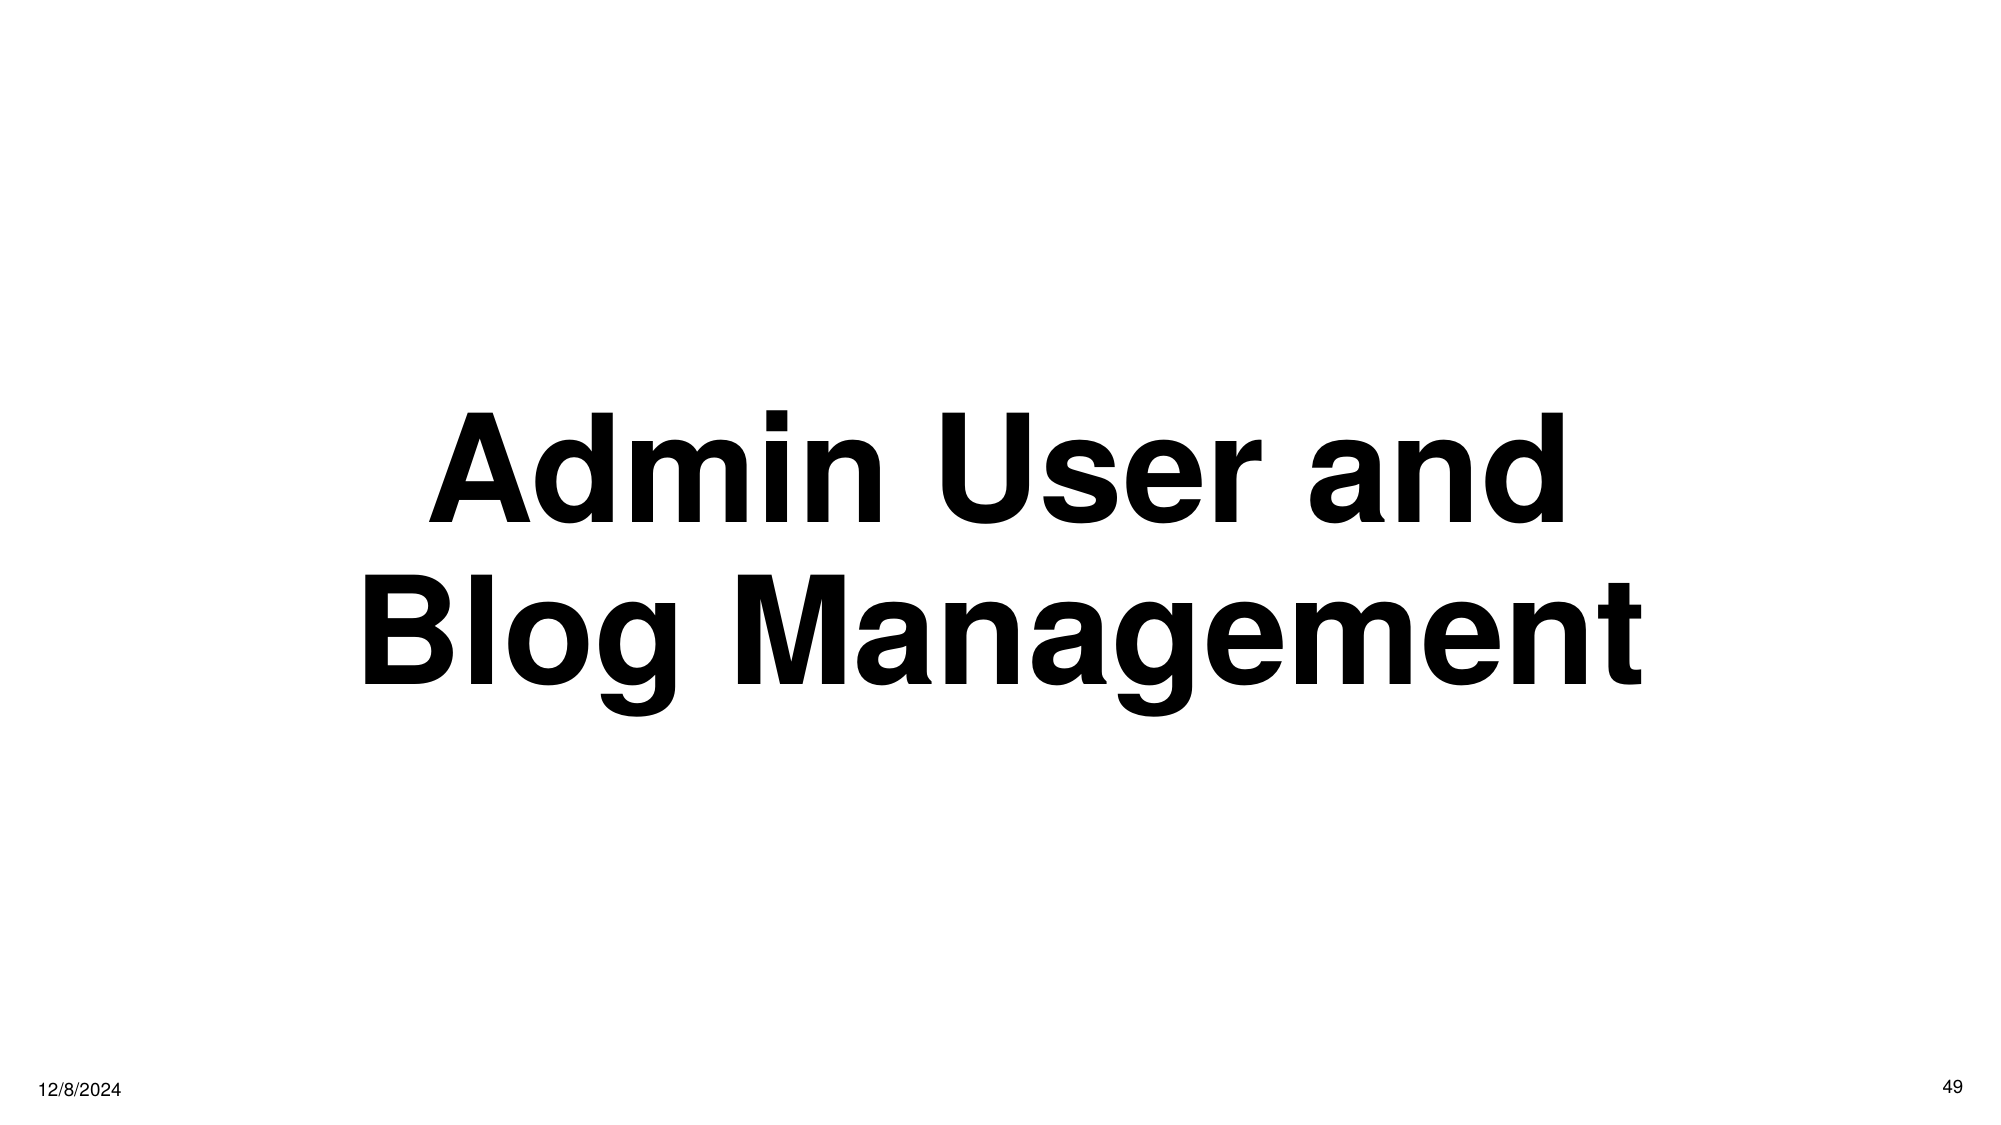

# Admin User and Blog Management

12/8/2024

49